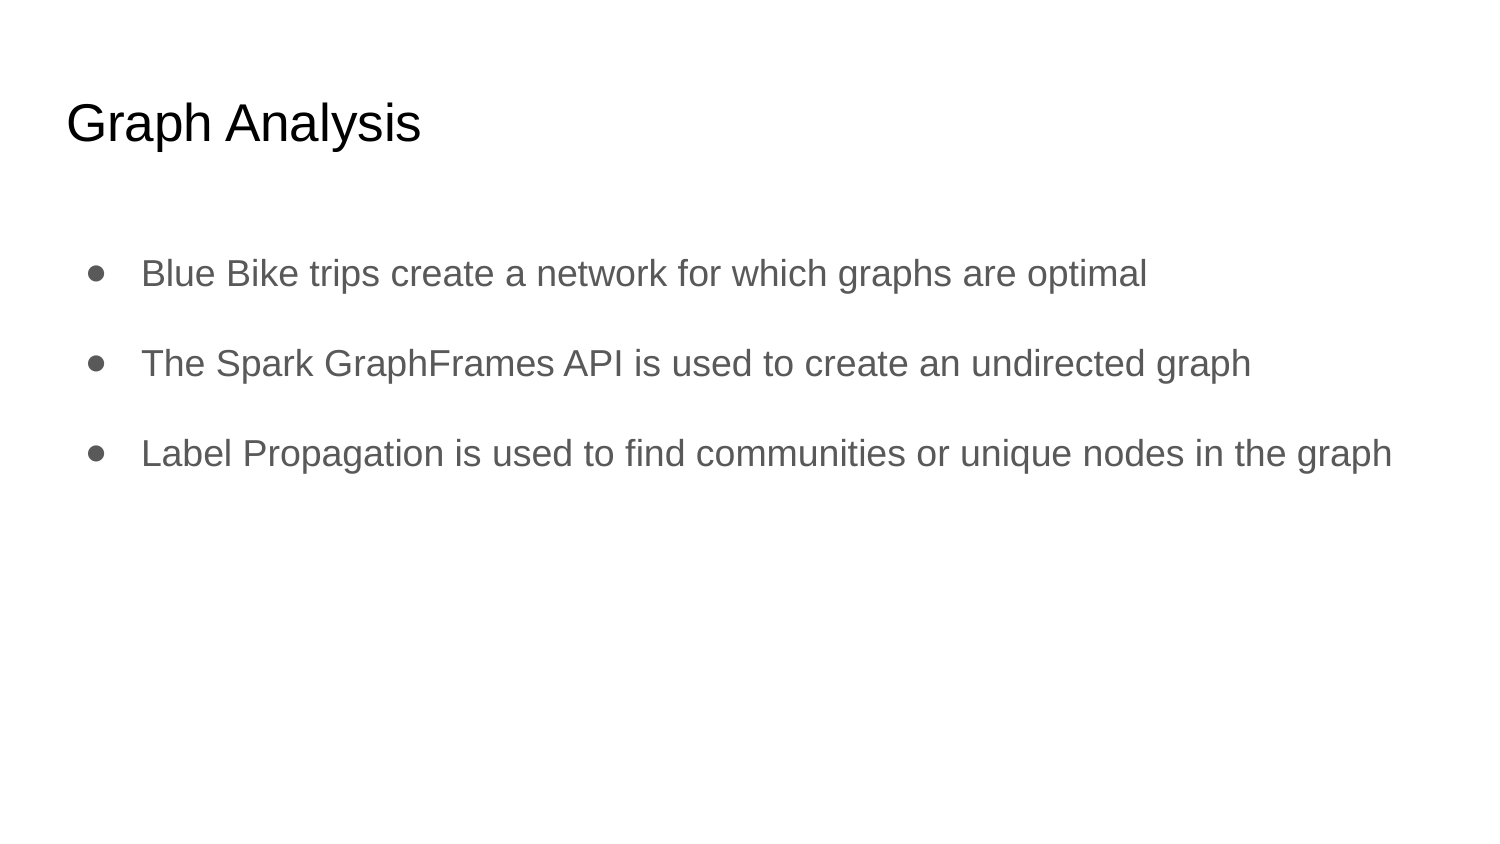

# Graph Analysis
Blue Bike trips create a network for which graphs are optimal
The Spark GraphFrames API is used to create an undirected graph
Label Propagation is used to find communities or unique nodes in the graph